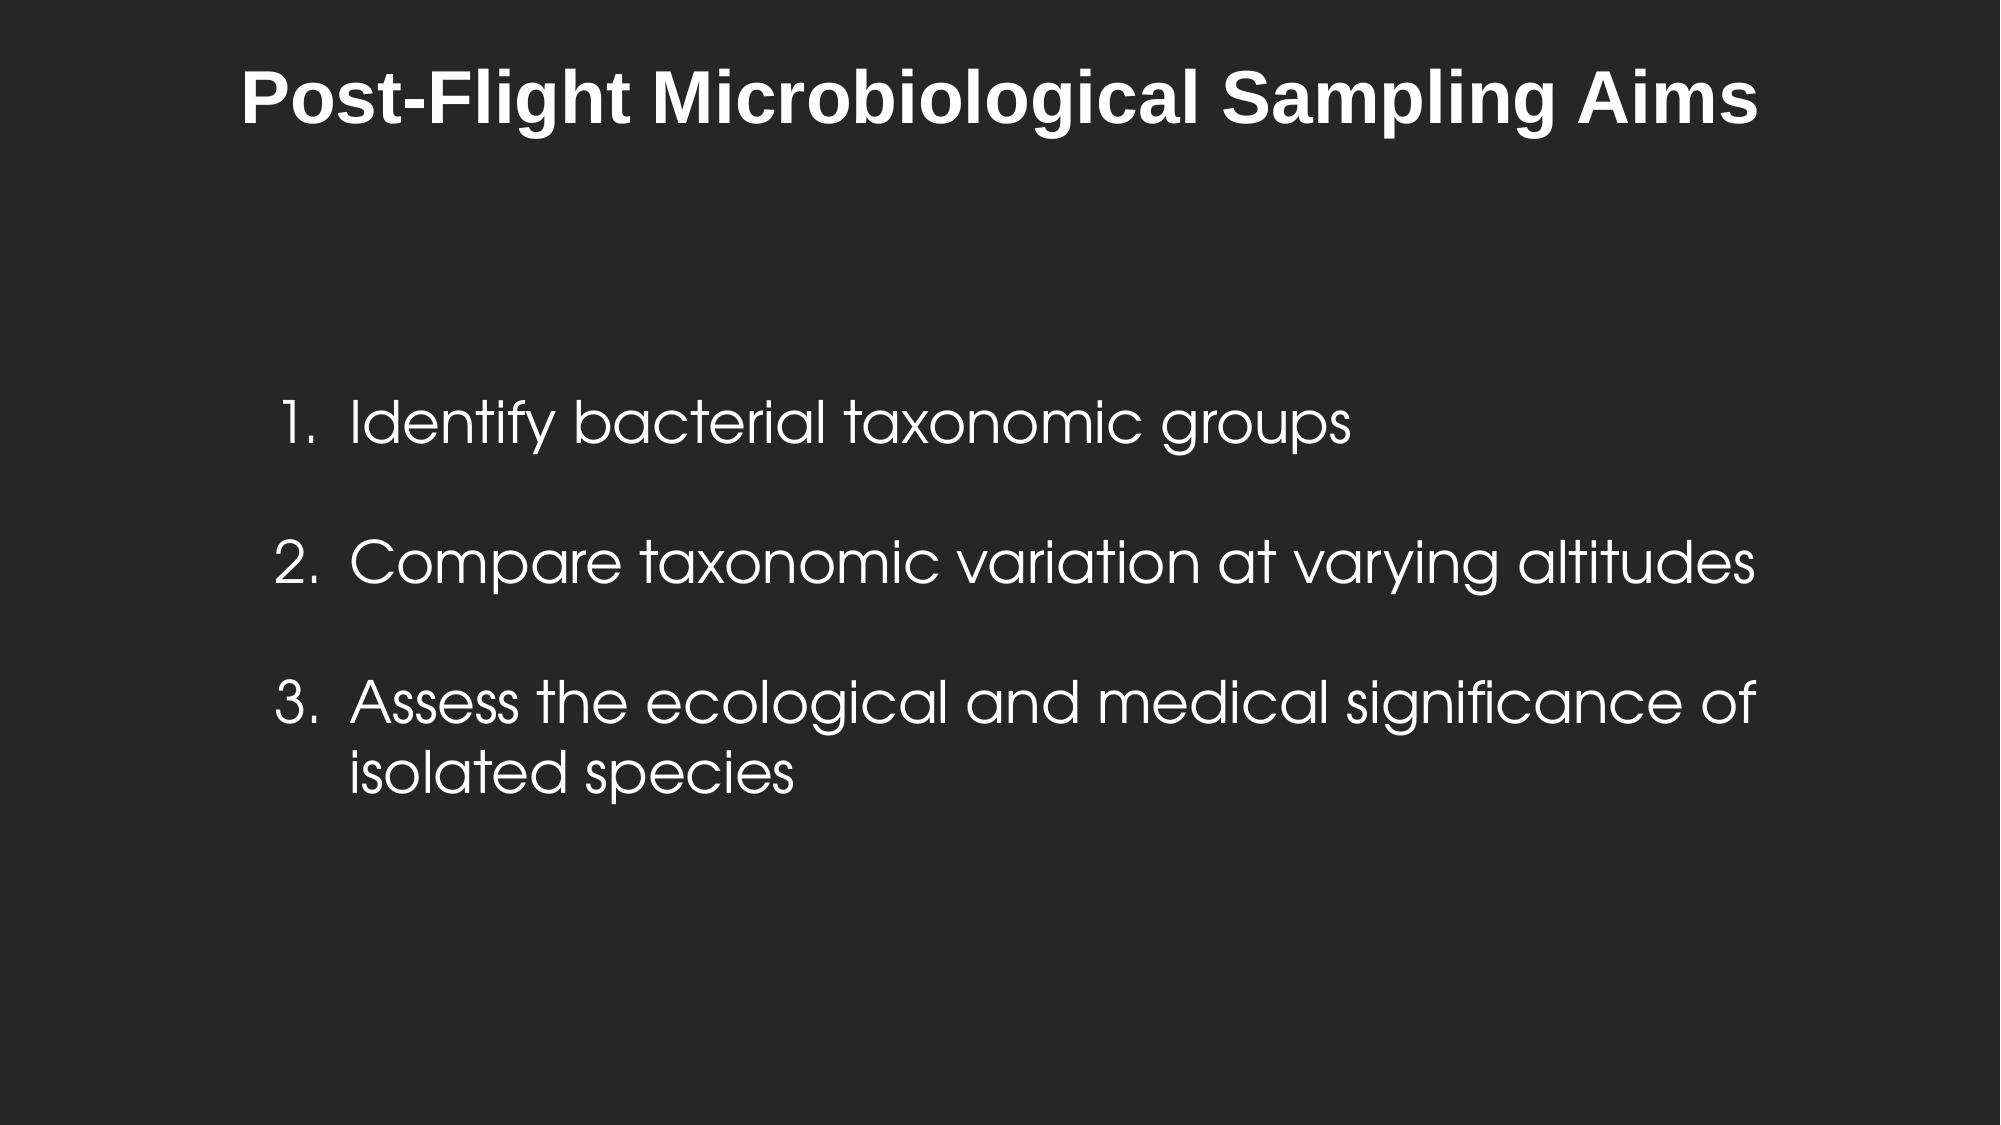

Post-Flight Microbiological Sampling Aims

Identify bacterial taxonomic groups
Compare taxonomic variation at varying altitudes
Assess the ecological and medical significance of isolated species